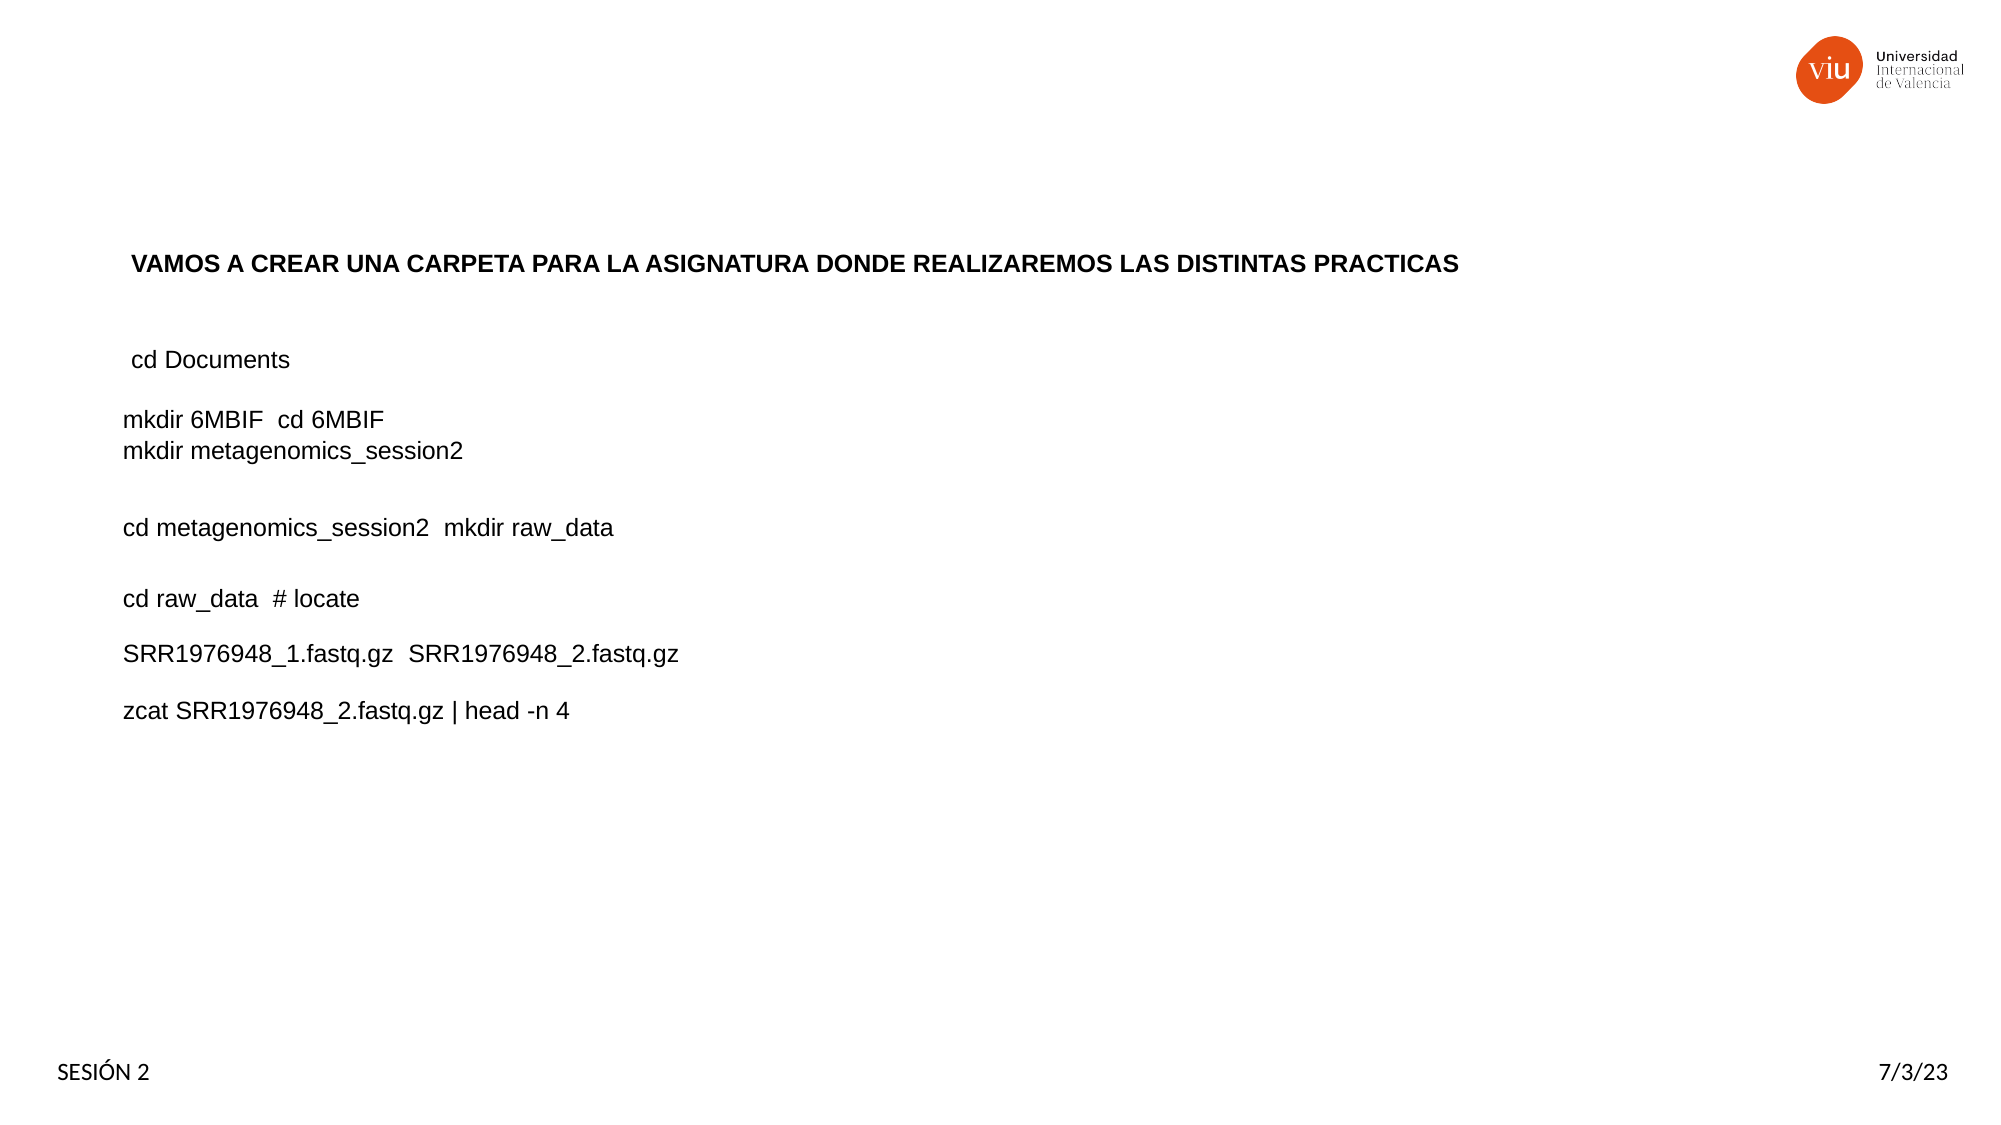

VAMOS A CREAR UNA CARPETA PARA LA ASIGNATURA DONDE REALIZAREMOS LAS DISTINTAS PRACTICAS

cd Documents

mkdir 6MBIF  cd 6MBIF
mkdir metagenomics_session2
cd metagenomics_session2  mkdir raw_data
cd raw_data  # locate
SRR1976948_1.fastq.gz SRR1976948_2.fastq.gz
zcat SRR1976948_2.fastq.gz | head -n 4
SESIÓN 2
7/3/23